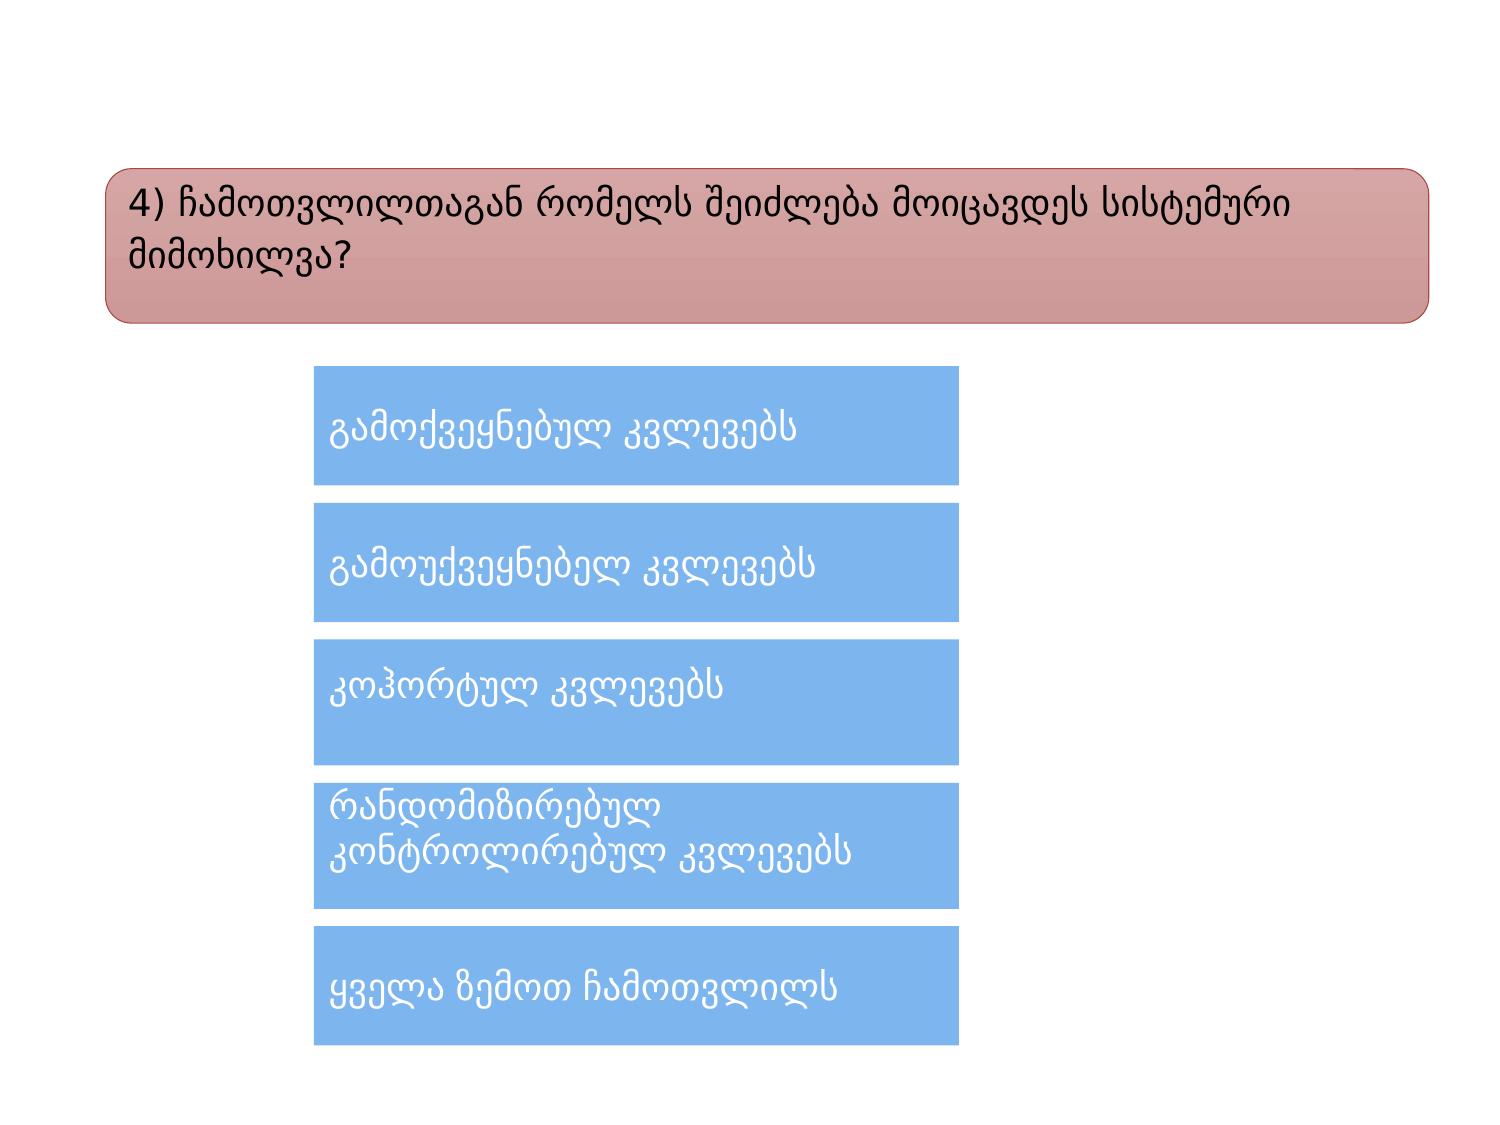

4) ჩამოთვლილთაგან რომელს შეიძლება მოიცავდეს სისტემური მიმოხილვა?

გამოქვეყნებულ კვლევებს
გამოუქვეყნებელ კვლევებს
კოჰორტულ კვლევებს

რანდომიზირებულ კონტროლირებულ კვლევებს

ყველა ზემოთ ჩამოთვლილს